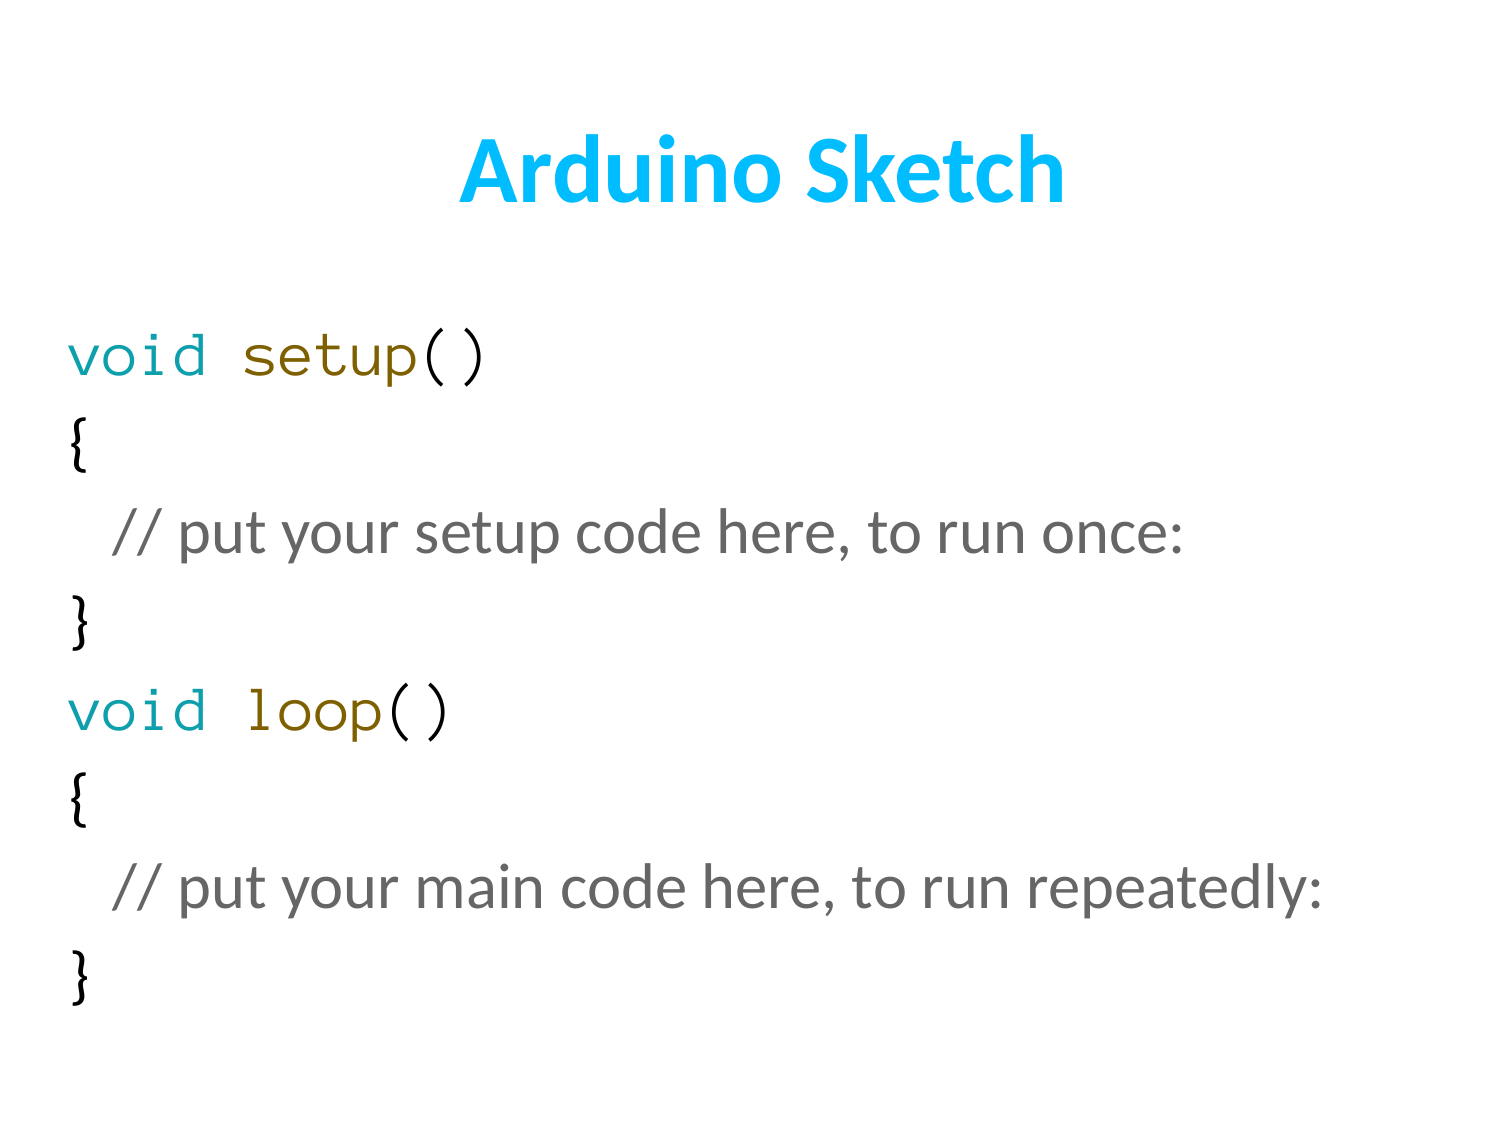

Arduino Sketch
void setup()
{
   // put your setup code here, to run once:
}
void loop()
{
   // put your main code here, to run repeatedly:
}